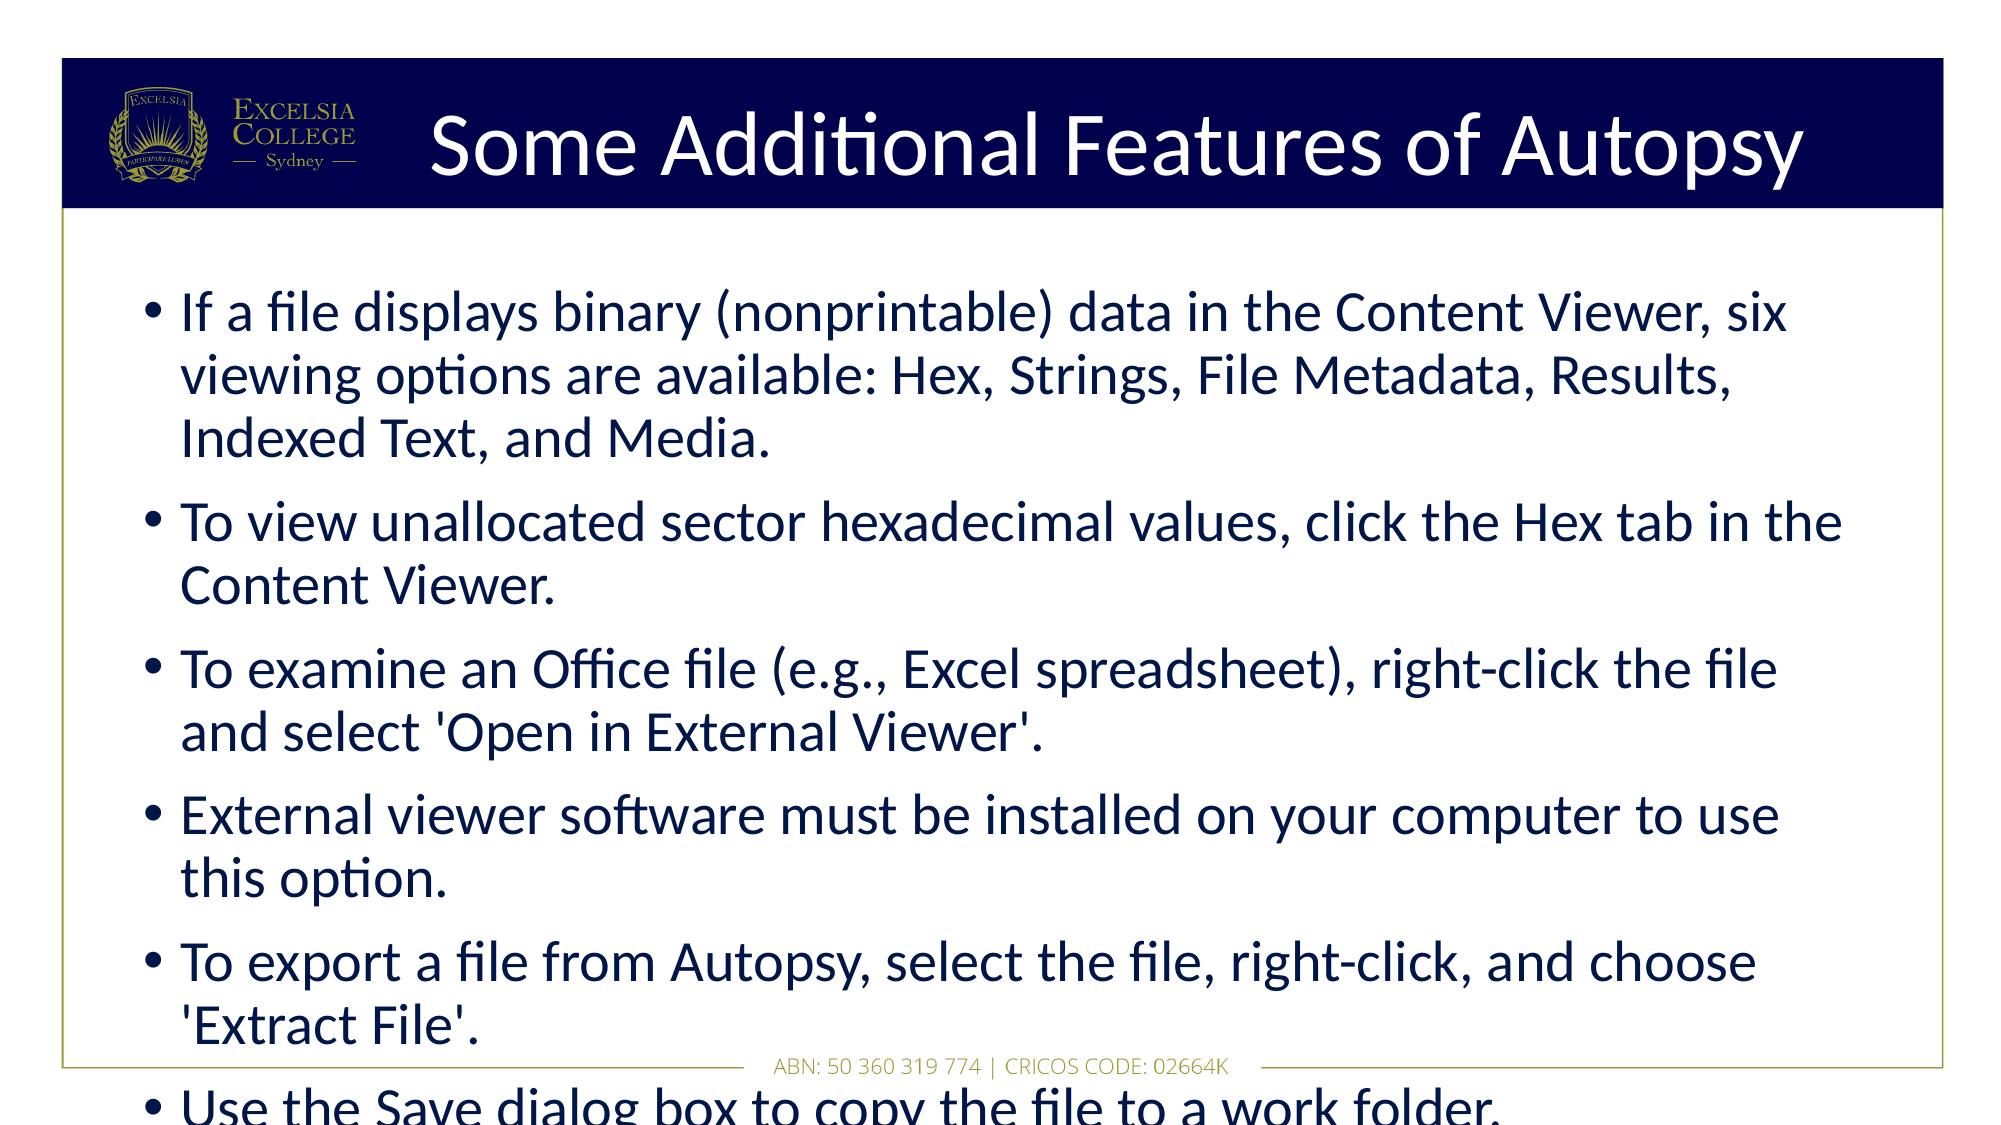

# Some Additional Features of Autopsy
If a file displays binary (nonprintable) data in the Content Viewer, six viewing options are available: Hex, Strings, File Metadata, Results, Indexed Text, and Media.
To view unallocated sector hexadecimal values, click the Hex tab in the Content Viewer.
To examine an Office file (e.g., Excel spreadsheet), right-click the file and select 'Open in External Viewer'.
External viewer software must be installed on your computer to use this option.
To export a file from Autopsy, select the file, right-click, and choose 'Extract File'.
Use the Save dialog box to copy the file to a work folder.